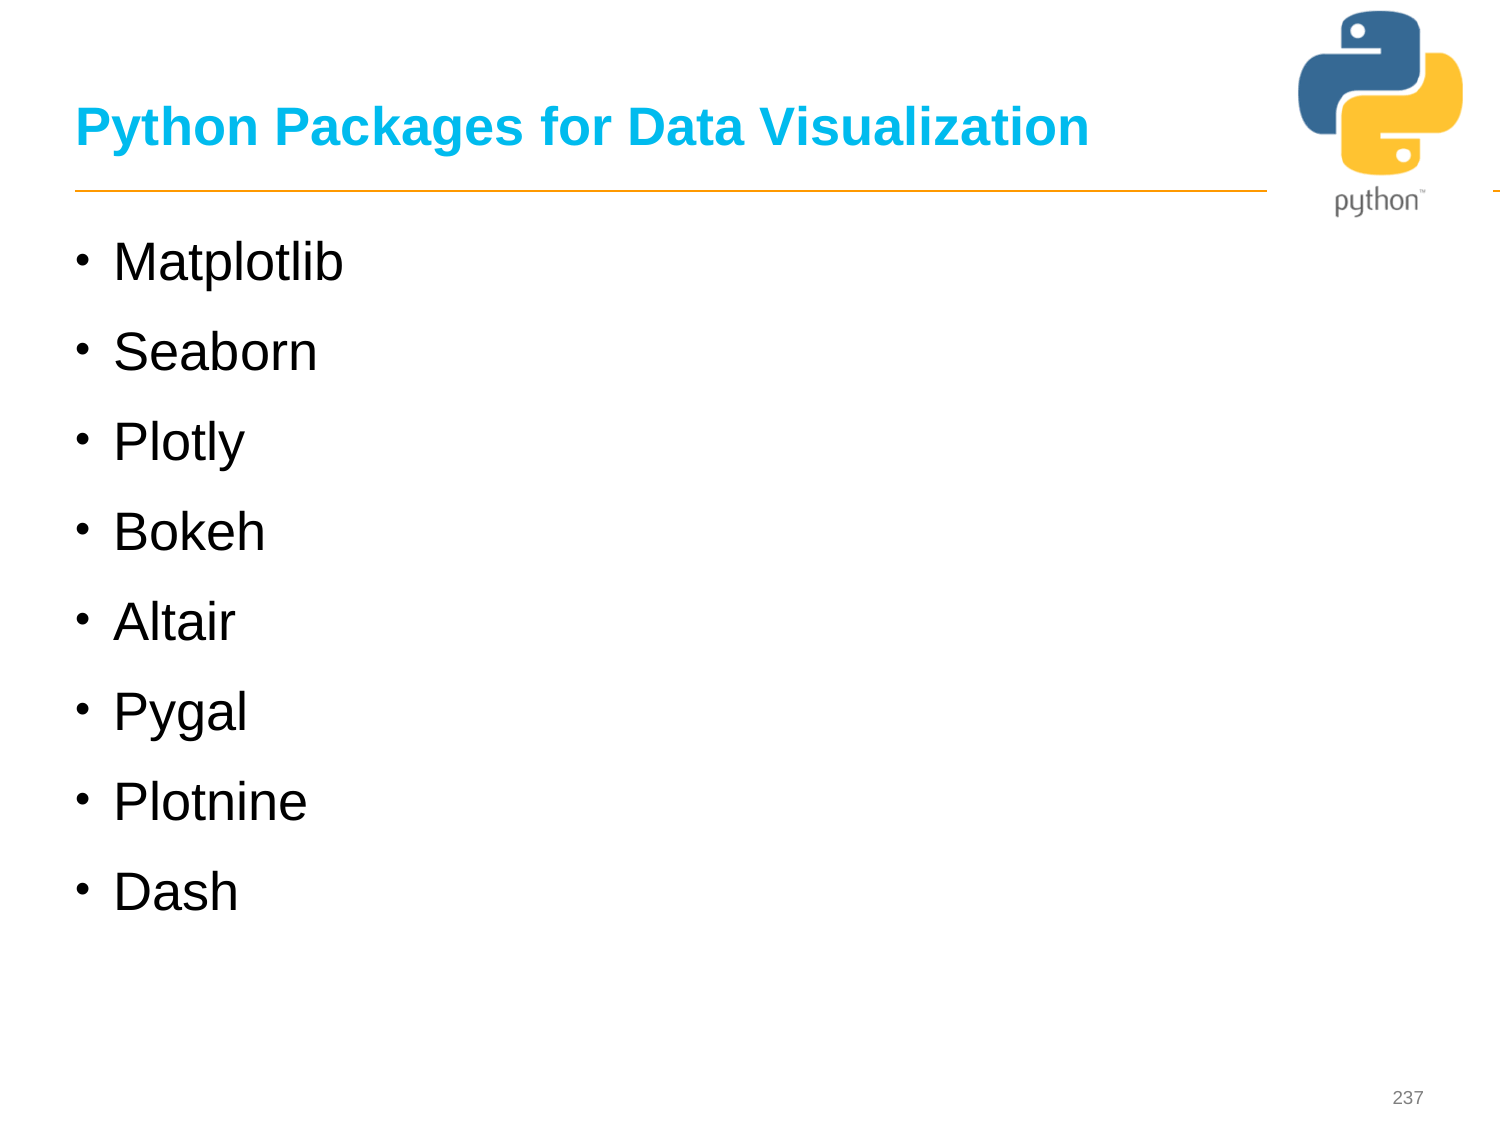

# Python Packages for Data Visualization
Matplotlib
Seaborn
Plotly
Bokeh
Altair
Pygal
Plotnine
Dash